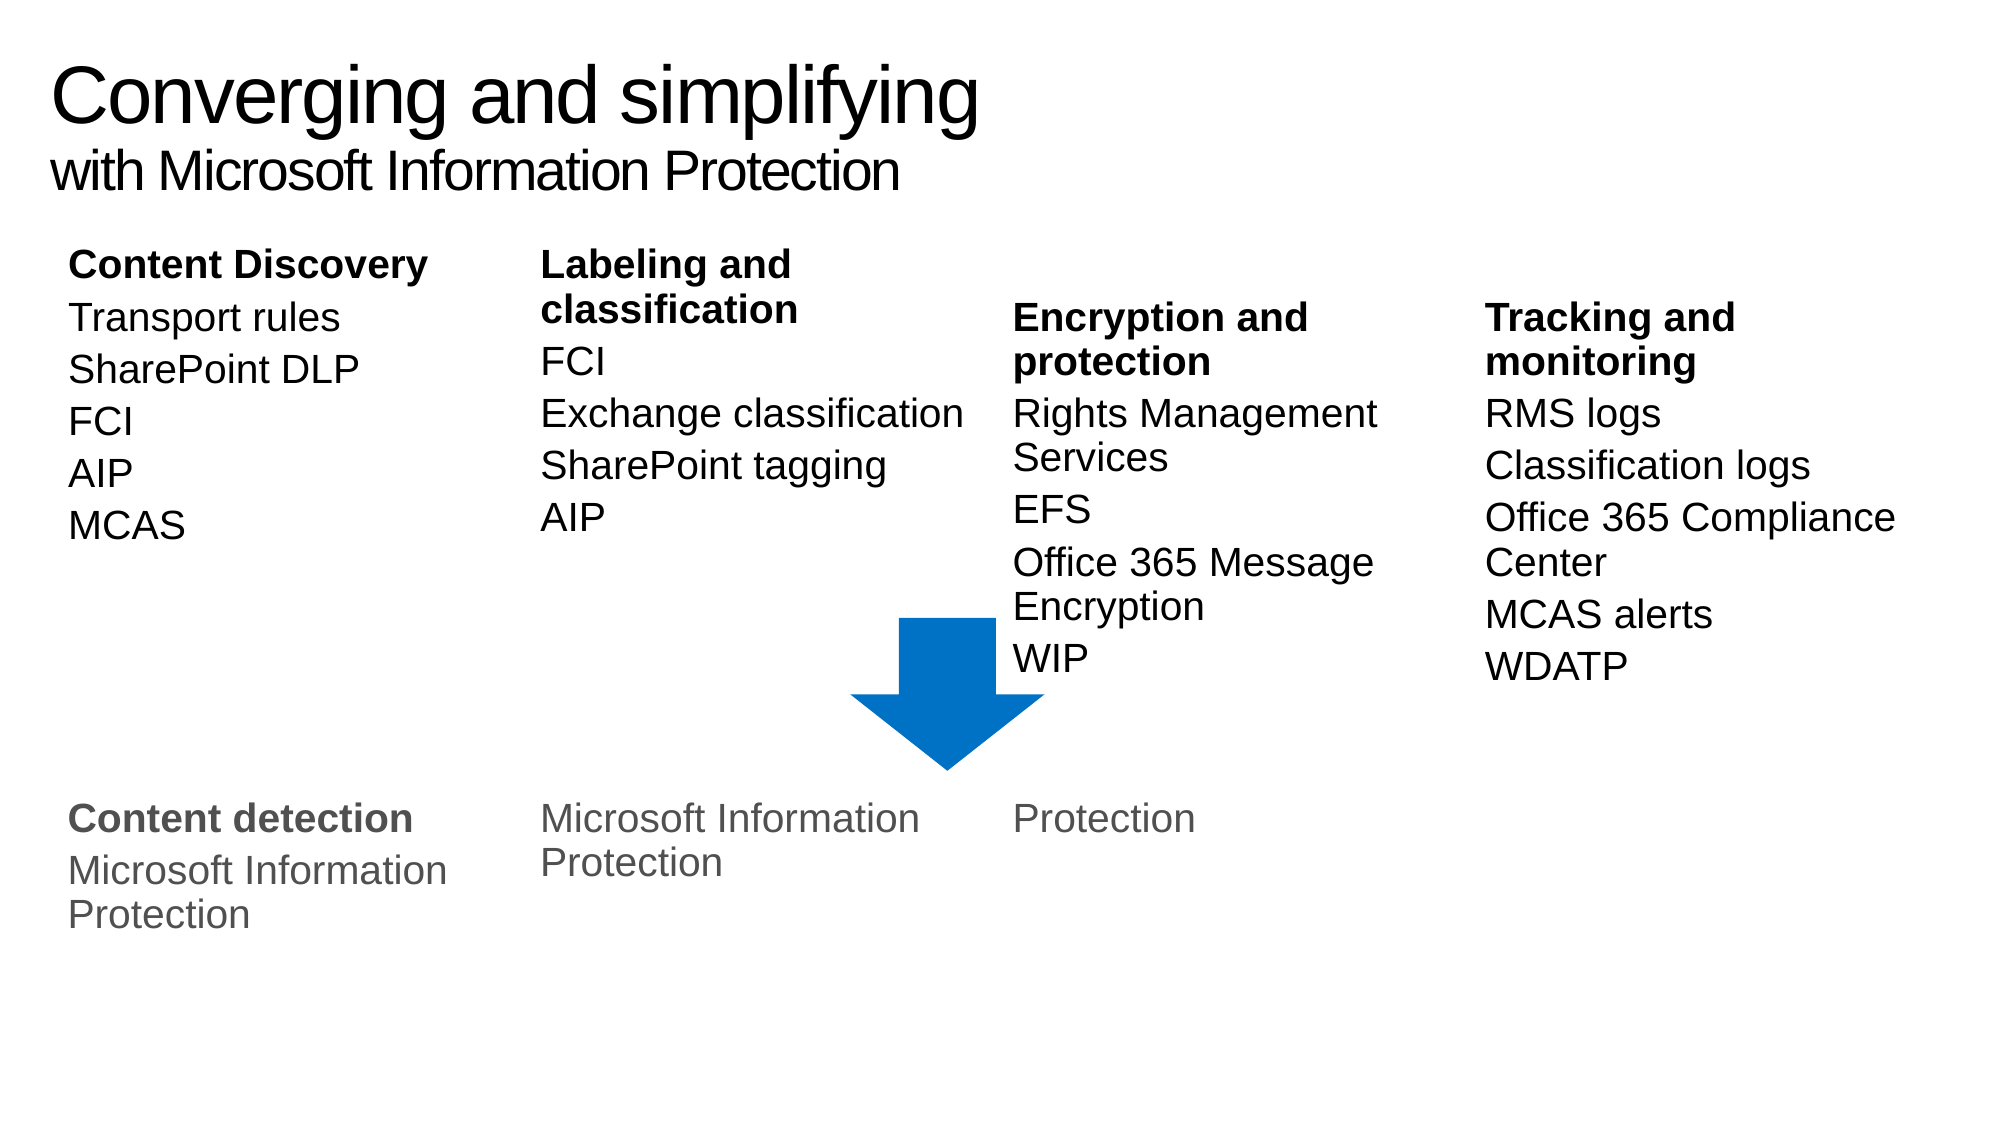

# Converging and simplifying with Microsoft Information Protection
Content Discovery
Transport rules
SharePoint DLP
FCI
AIP
MCAS

Labeling and classification
FCI
Exchange classification
SharePoint tagging
AIP

Encryption and protection
Rights Management Services
EFS
Office 365 Message Encryption
WIP

Tracking and monitoring
RMS logs
Classification logs
Office 365 Compliance Center
MCAS alerts
WDATP

Content detection
Microsoft Information Protection

Labeling and classification
Microsoft Information Protection

Encryption and protection
Microsoft Information Protection

Tracking and monitoring
Microsoft Information Protection